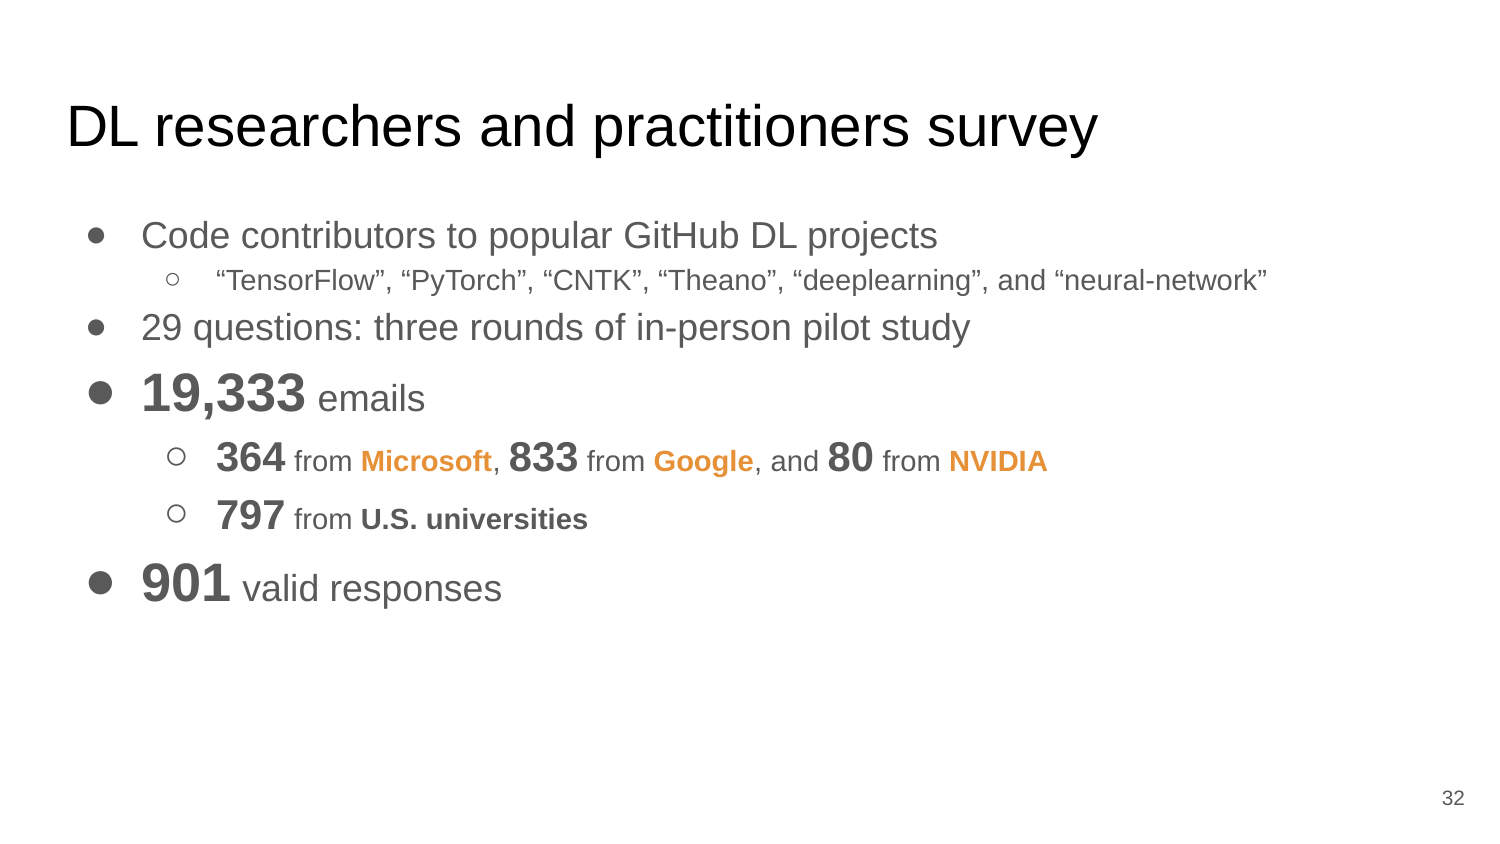

# DL researchers and practitioners survey
Code contributors to popular GitHub DL projects
“TensorFlow”, “PyTorch”, “CNTK”, “Theano”, “deeplearning”, and “neural-network”
29 questions: three rounds of in-person pilot study
19,333 emails
364 from Microsoft, 833 from Google, and 80 from NVIDIA
797 from U.S. universities
901 valid responses
32